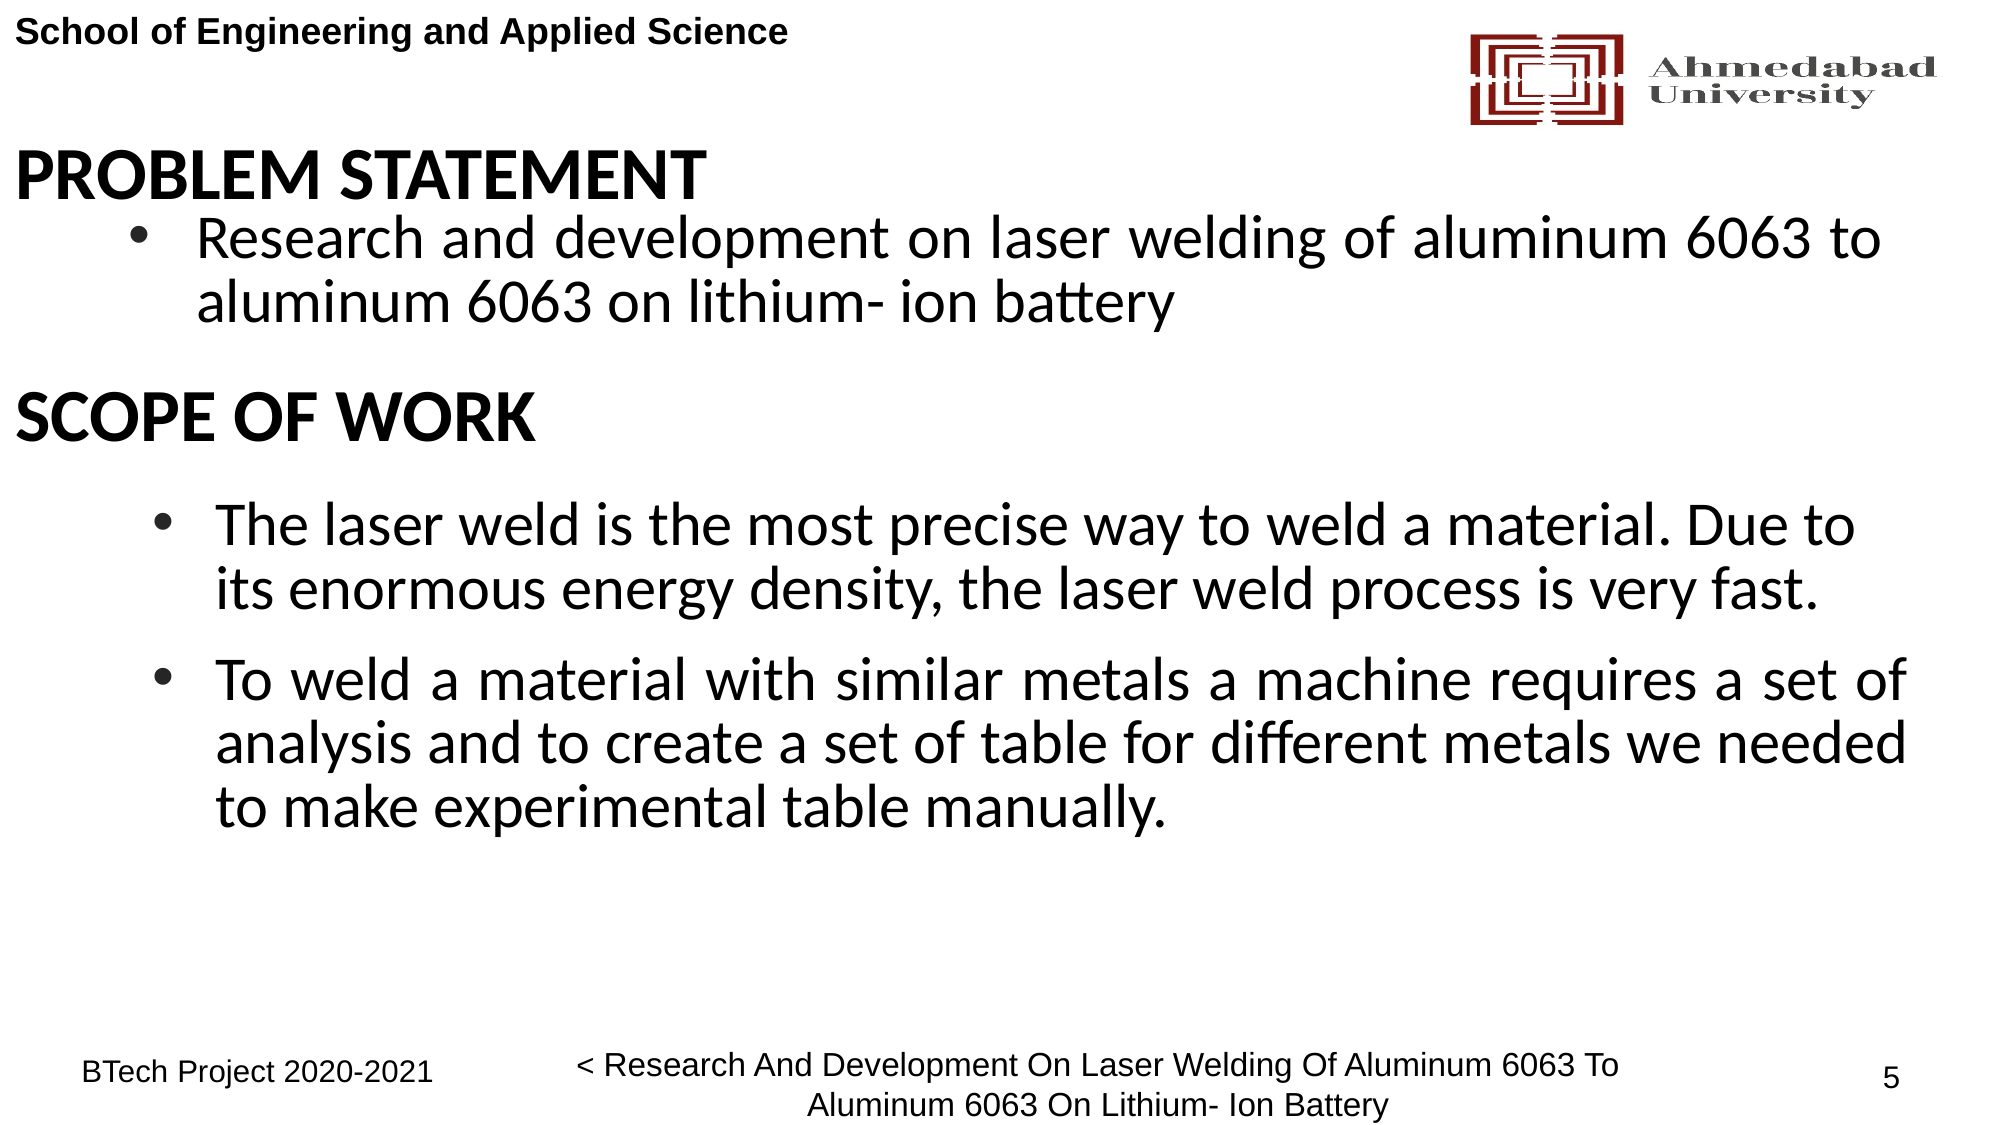

# PROBLEM STATEMENT
Research and development on laser welding of aluminum 6063 to aluminum 6063 on lithium- ion battery

SCOPE OF WORK
The laser weld is the most precise way to weld a material. Due to its enormous energy density, the laser weld process is very fast.
To weld a material with similar metals a machine requires a set of analysis and to create a set of table for different metals we needed to make experimental table manually.